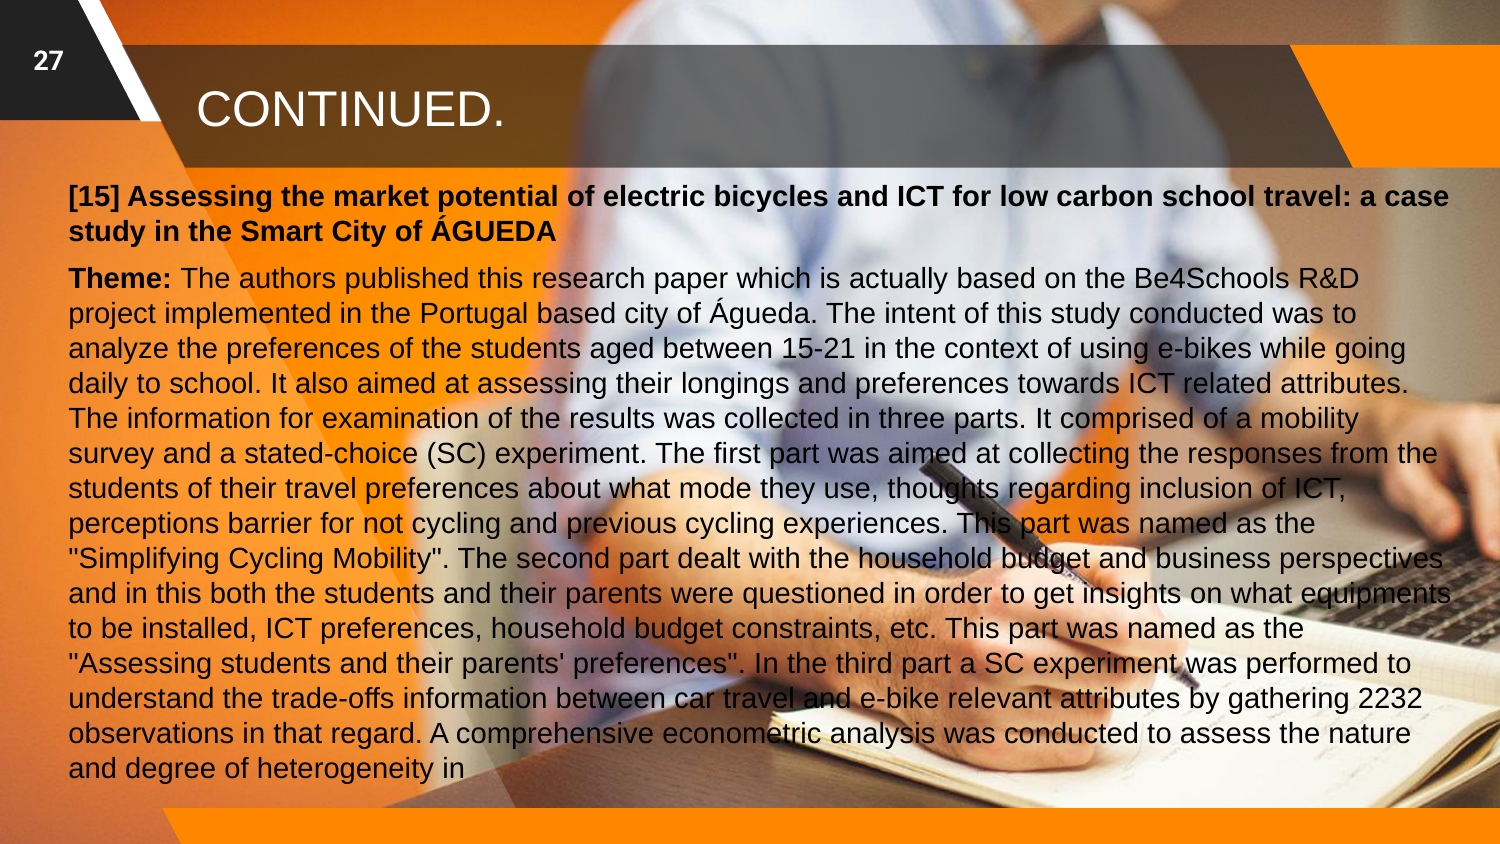

27
# CONTINUED.
[15] Assessing the market potential of electric bicycles and ICT for low carbon school travel: a case study in the Smart City of ÁGUEDA
Theme: The authors published this research paper which is actually based on the Be4Schools R&D project implemented in the Portugal based city of Águeda. The intent of this study conducted was to analyze the preferences of the students aged between 15-21 in the context of using e-bikes while going daily to school. It also aimed at assessing their longings and preferences towards ICT related attributes. The information for examination of the results was collected in three parts. It comprised of a mobility survey and a stated-choice (SC) experiment. The first part was aimed at collecting the responses from the students of their travel preferences about what mode they use, thoughts regarding inclusion of ICT, perceptions barrier for not cycling and previous cycling experiences. This part was named as the "Simplifying Cycling Mobility". The second part dealt with the household budget and business perspectives and in this both the students and their parents were questioned in order to get insights on what equipments to be installed, ICT preferences, household budget constraints, etc. This part was named as the "Assessing students and their parents' preferences". In the third part a SC experiment was performed to understand the trade-offs information between car travel and e-bike relevant attributes by gathering 2232 observations in that regard. A comprehensive econometric analysis was conducted to assess the nature and degree of heterogeneity in